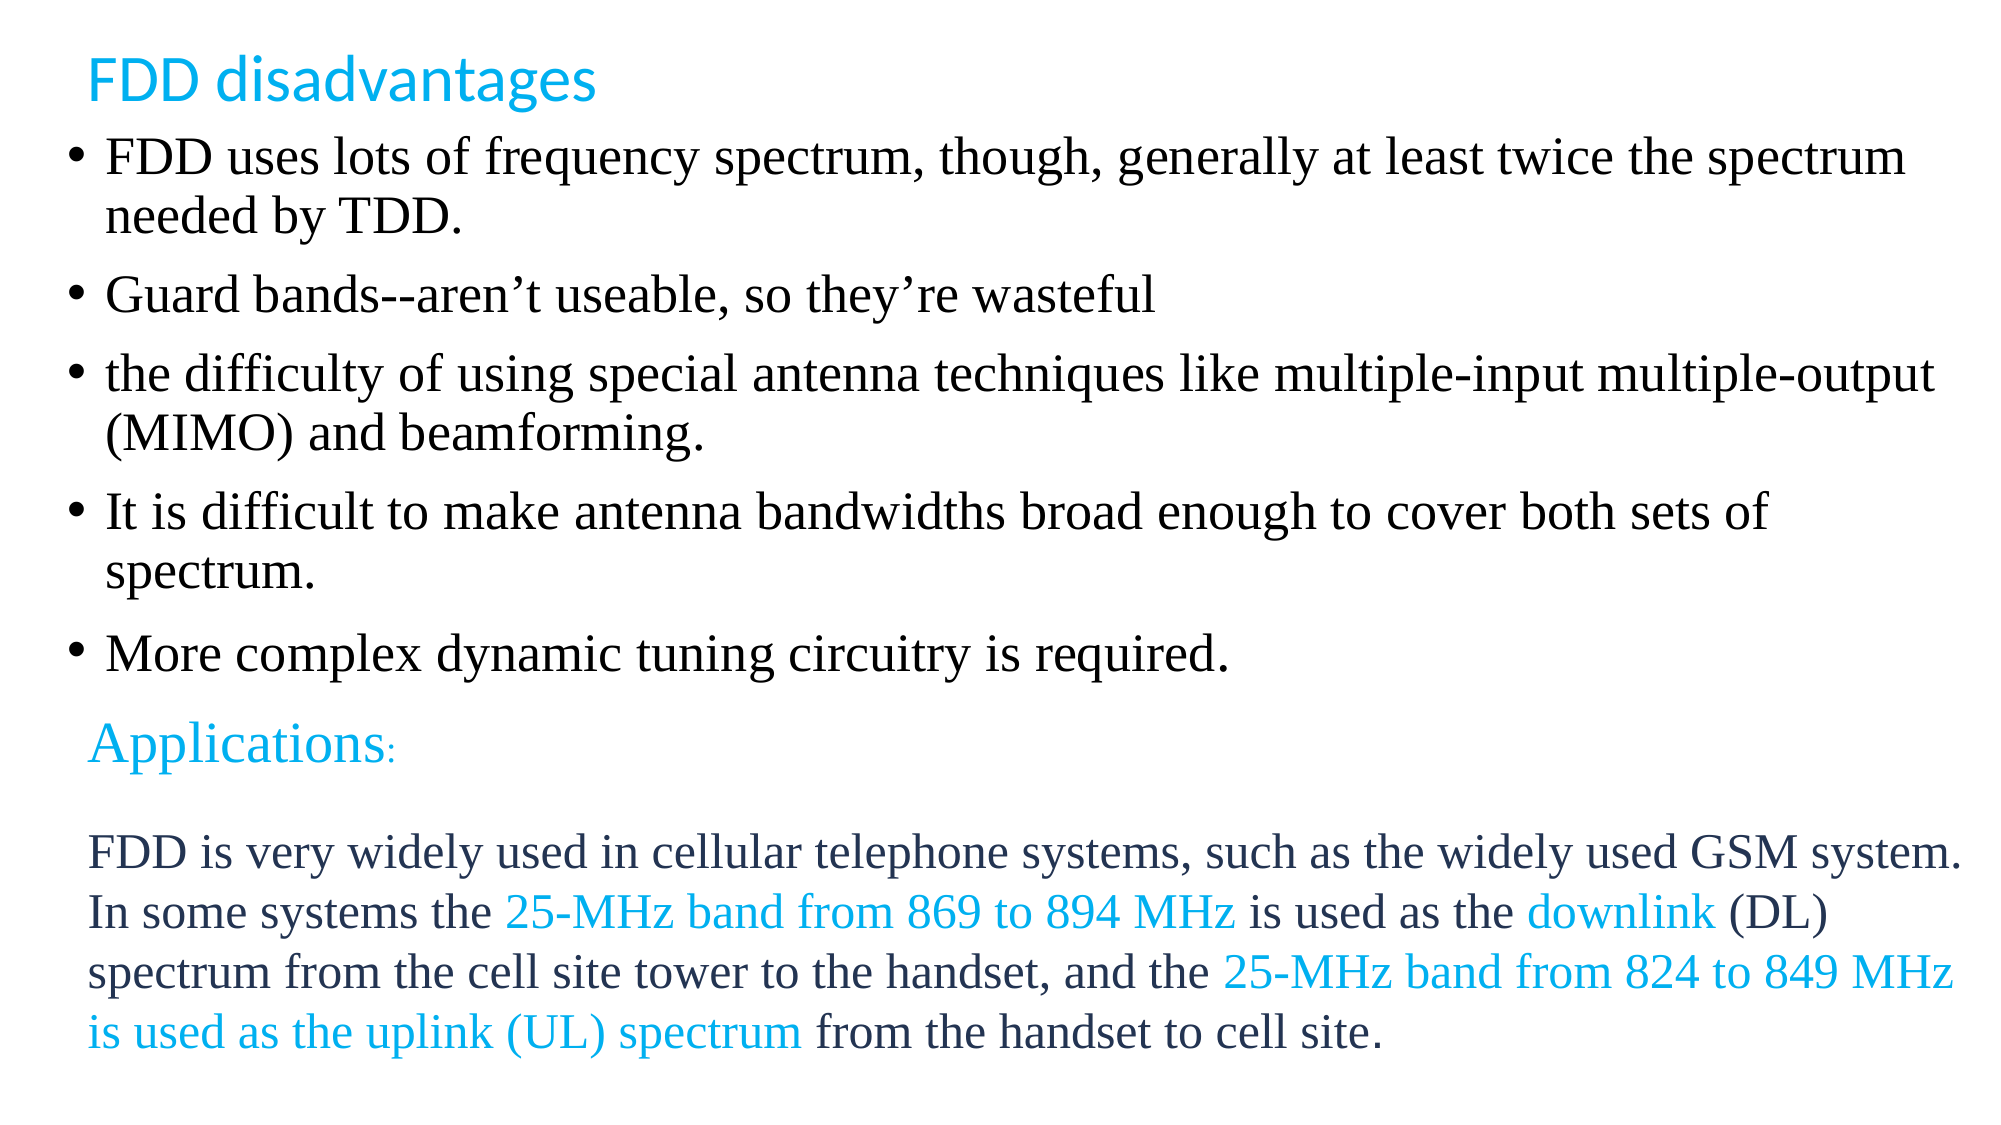

# FDD disadvantages
FDD uses lots of frequency spectrum, though, generally at least twice the spectrum needed by TDD.
Guard bands--aren’t useable, so they’re wasteful
the difficulty of using special antenna techniques like multiple-input multiple-output (MIMO) and beamforming.
It is difficult to make antenna bandwidths broad enough to cover both sets of spectrum.
More complex dynamic tuning circuitry is required.

Applications:

FDD is very widely used in cellular telephone systems, such as the widely used GSM system.
In some systems the 25-MHz band from 869 to 894 MHz is used as the downlink (DL) spectrum from the cell site tower to the handset, and the 25-MHz band from 824 to 849 MHz is used as the uplink (UL) spectrum from the handset to cell site.